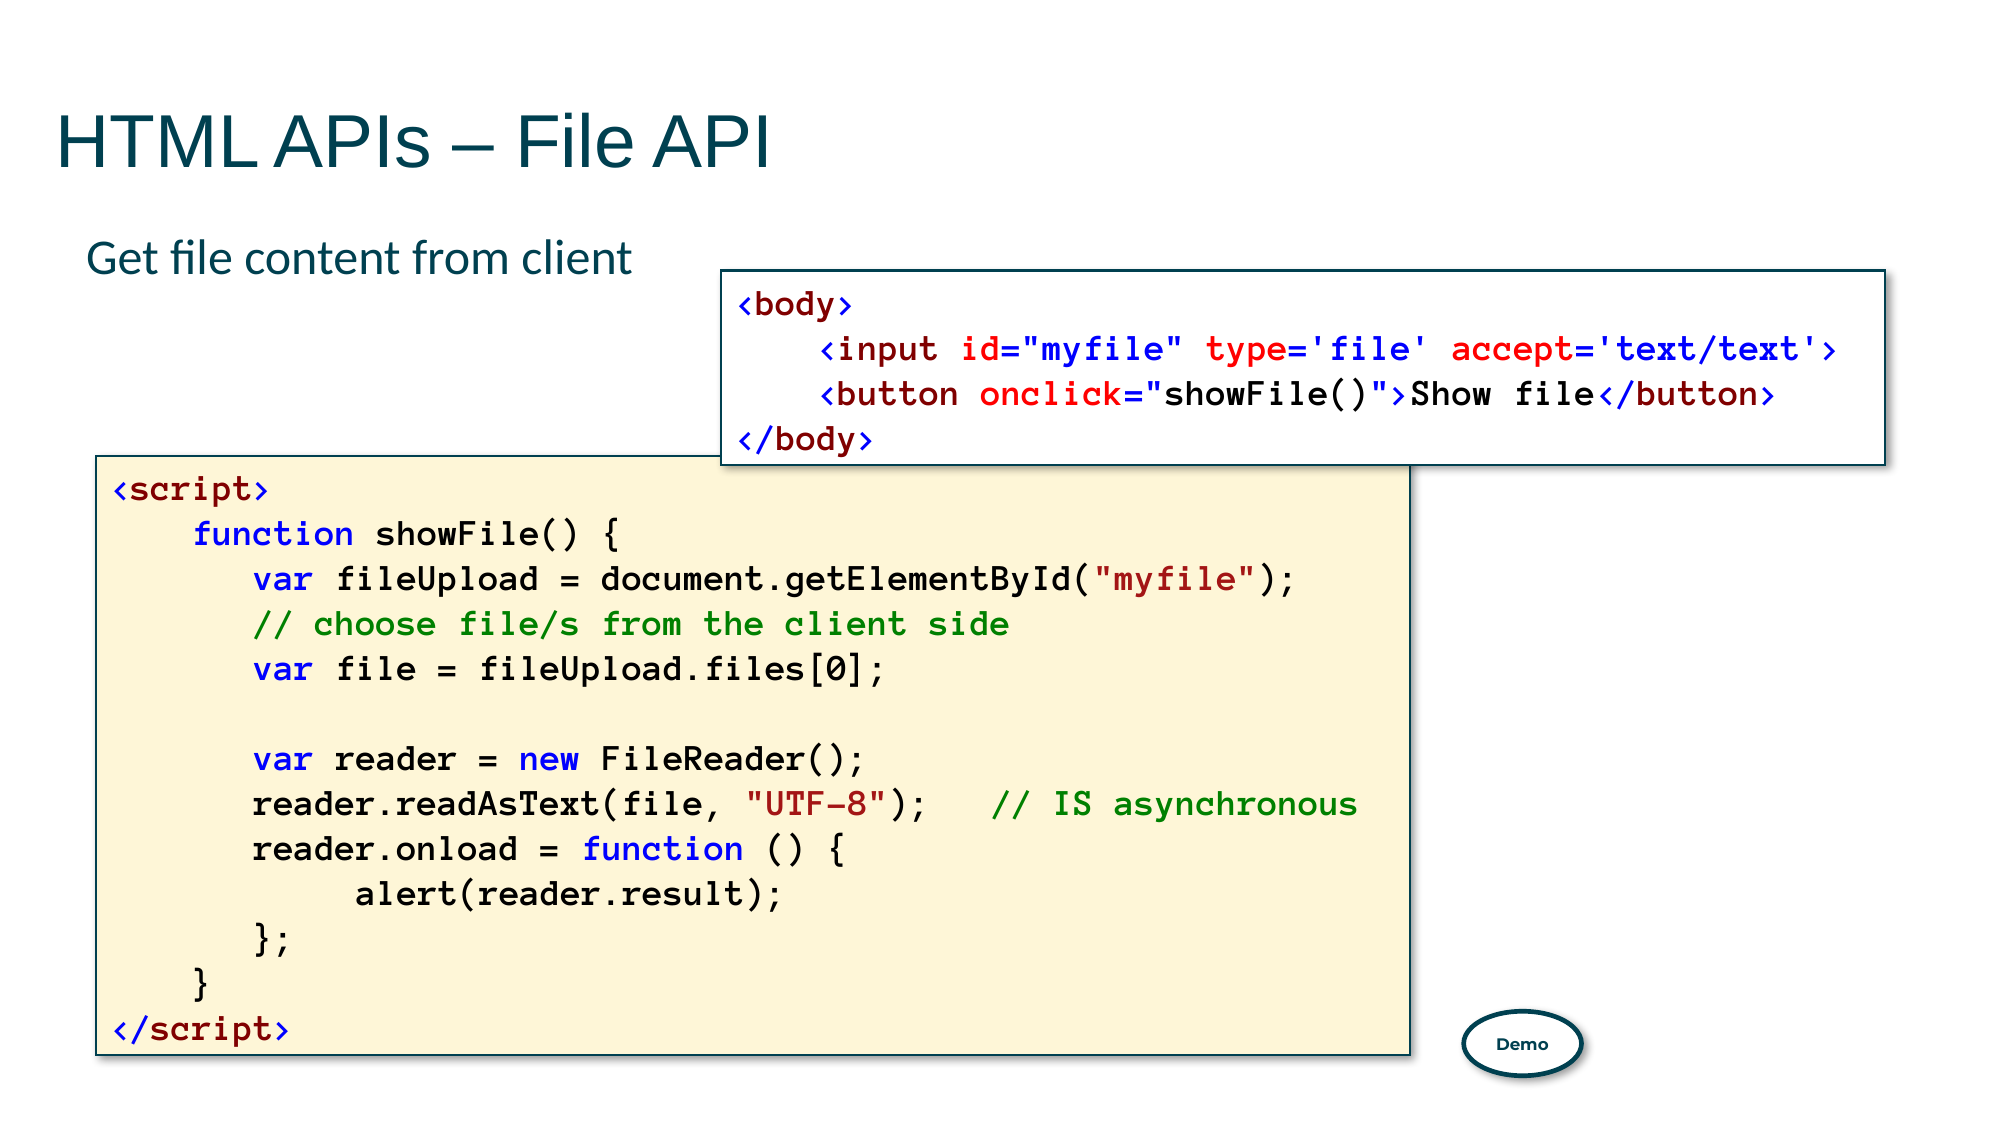

# HTML APIs – File API
Get file content from client

<body>
    <input id="myfile" type='file' accept='text/text'>
    <button onclick="showFile()">Show file</button>
</body>
<script>
    function showFile() {
       var fileUpload = document.getElementById("myfile");
       // choose file/s from the client side
       var file = fileUpload.files[0];

       var reader = new FileReader();
       reader.readAsText(file, "UTF-8");   // IS asynchronous
       reader.onload = function () {
            alert(reader.result);
       };
    }
</script>
Demo